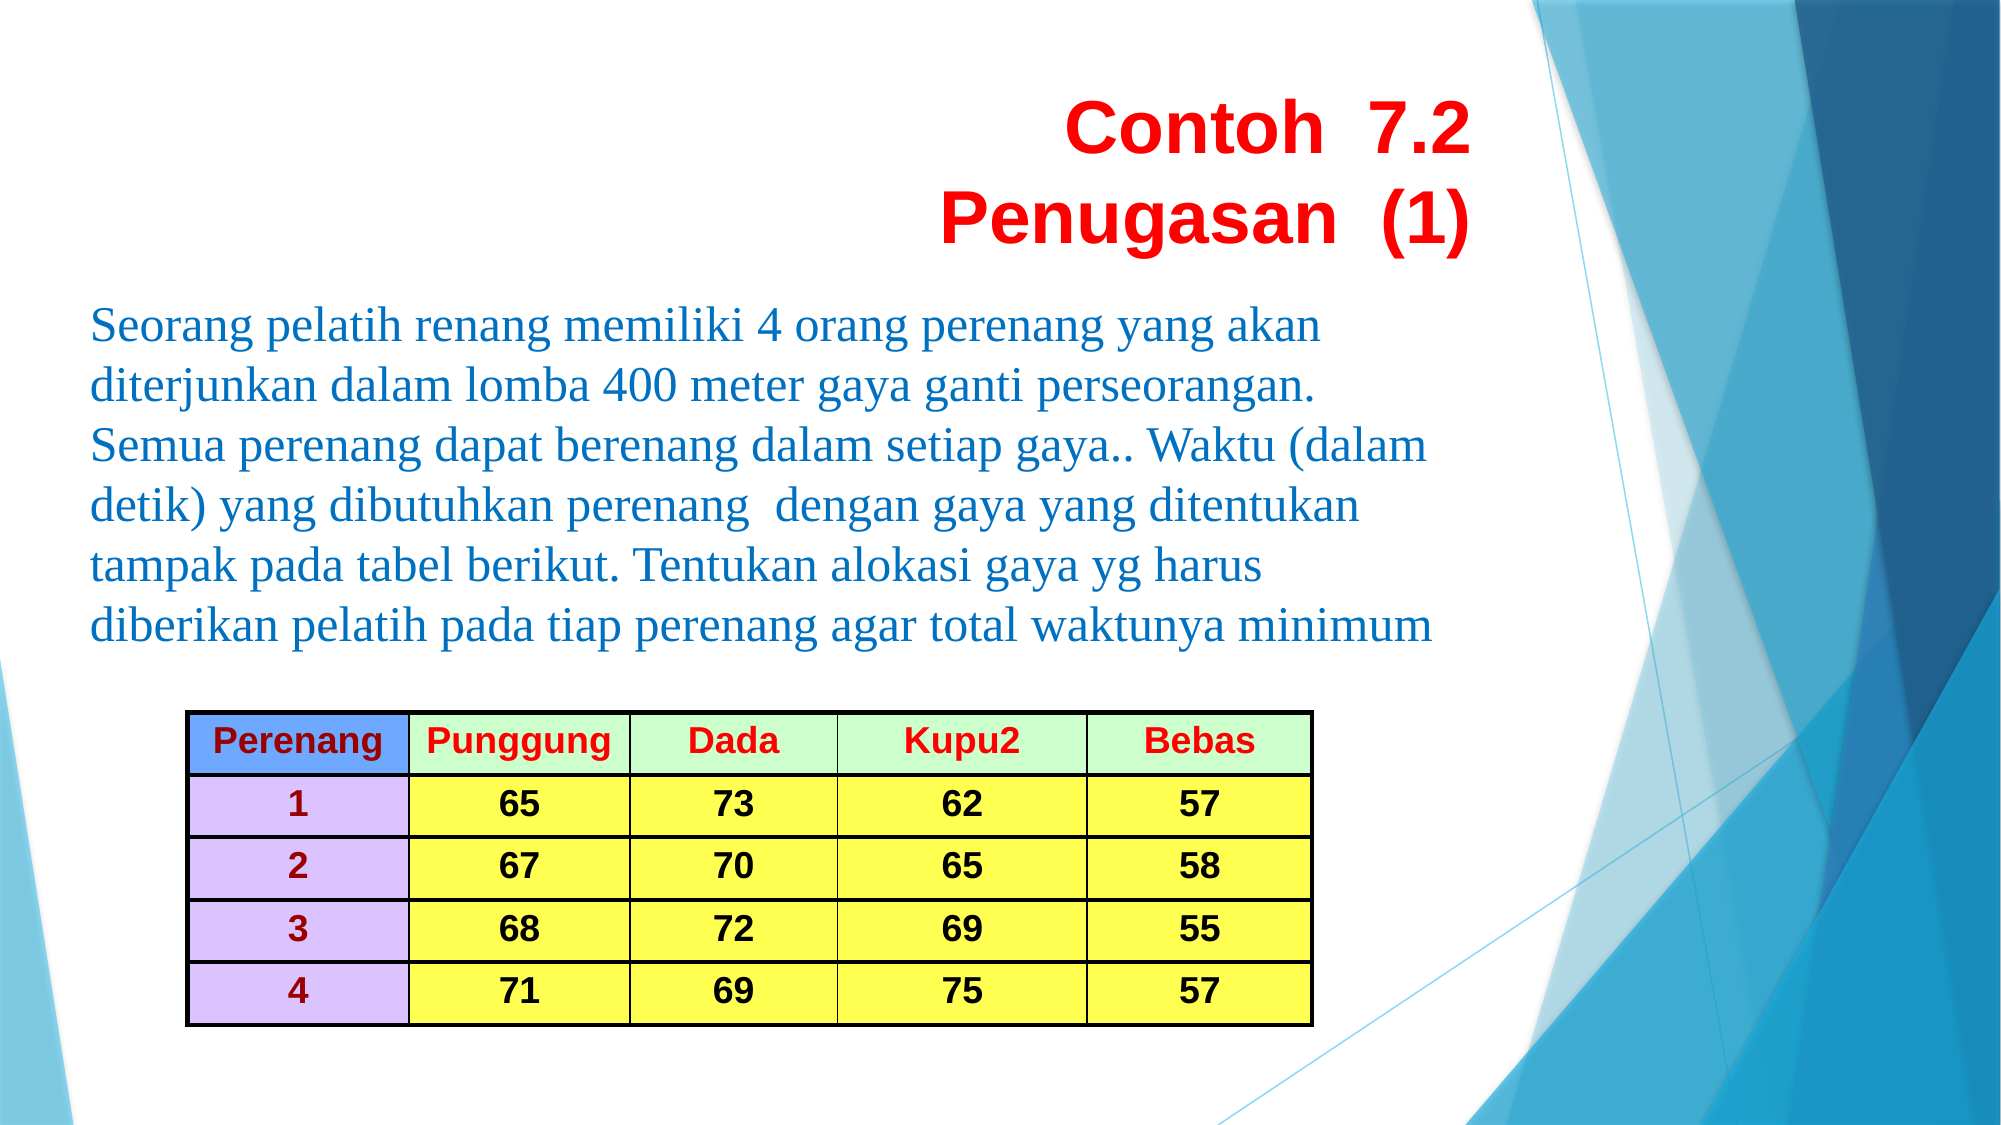

Contoh  7.2
Penugasan  (1)
Seorang pelatih renang memiliki 4 orang perenang yang akan diterjunkan dalam lomba 400 meter gaya ganti perseorangan.  Semua perenang dapat berenang dalam setiap gaya.. Waktu (dalam detik) yang dibutuhkan perenang  dengan gaya yang ditentukan tampak pada tabel berikut. Tentukan alokasi gaya yg harus diberikan pelatih pada tiap perenang agar total waktunya minimum
| Perenang | Punggung | Dada | Kupu2 | Bebas |
| --- | --- | --- | --- | --- |
| 1 | 65 | 73 | 62 | 57 |
| 2 | 67 | 70 | 65 | 58 |
| 3 | 68 | 72 | 69 | 55 |
| 4 | 71 | 69 | 75 | 57 |